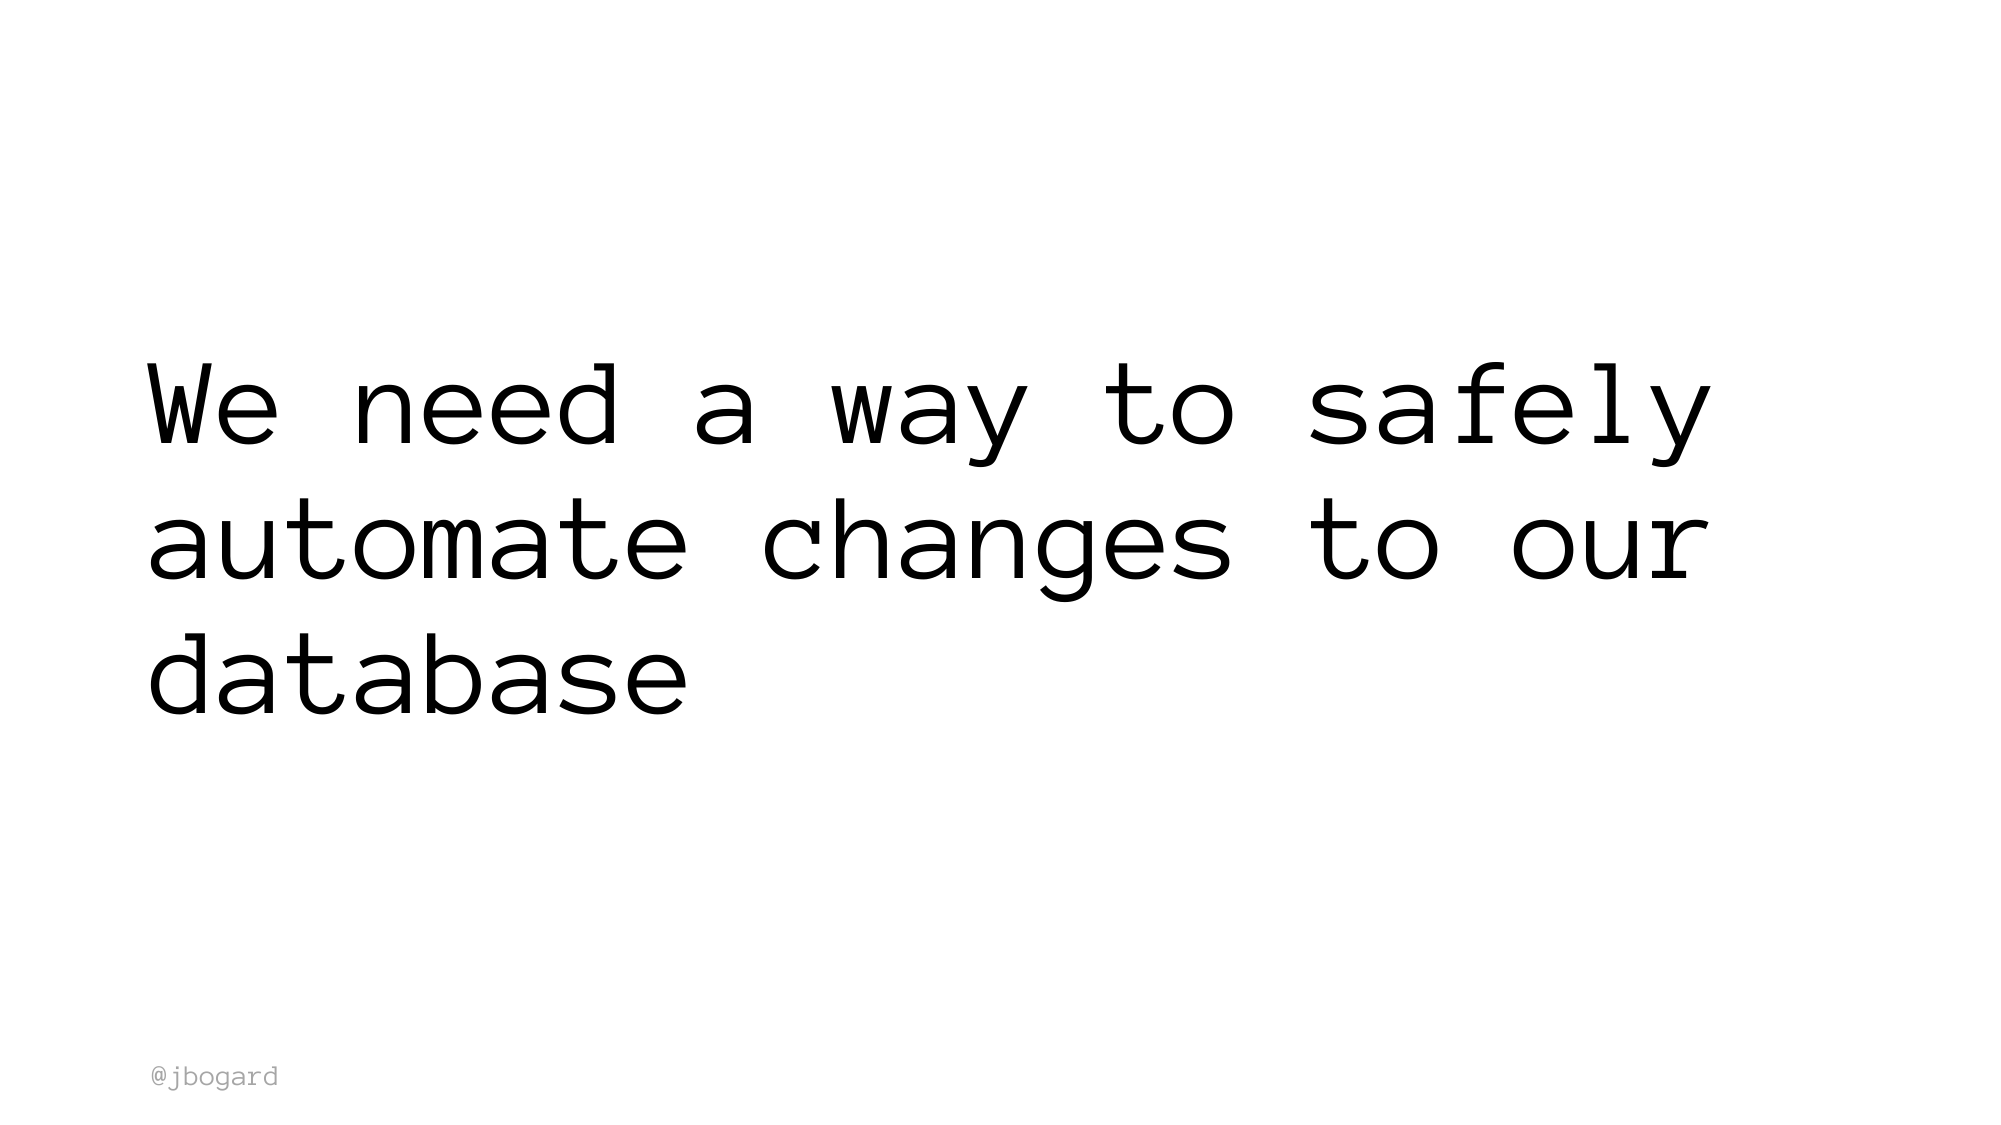

# We need a way to safely automate changes to our database